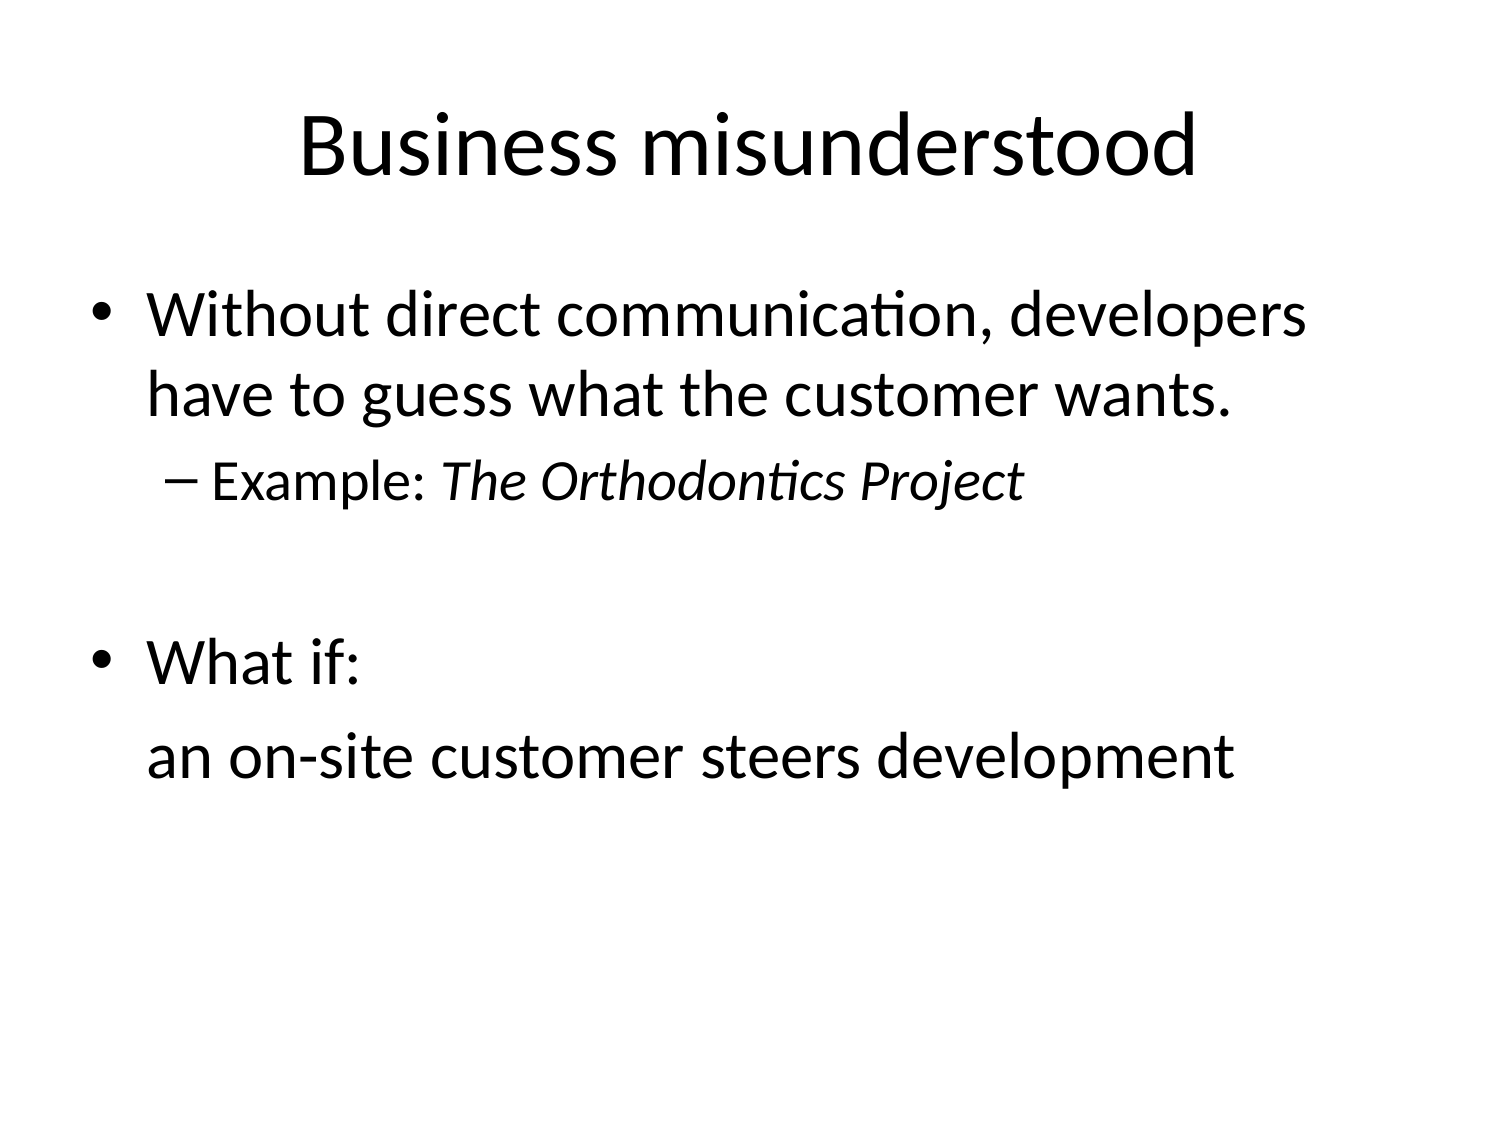

# Business misunderstood
Without direct communication, developers have to guess what the customer wants.
Example: The Orthodontics Project

What if:
	an on-site customer steers development